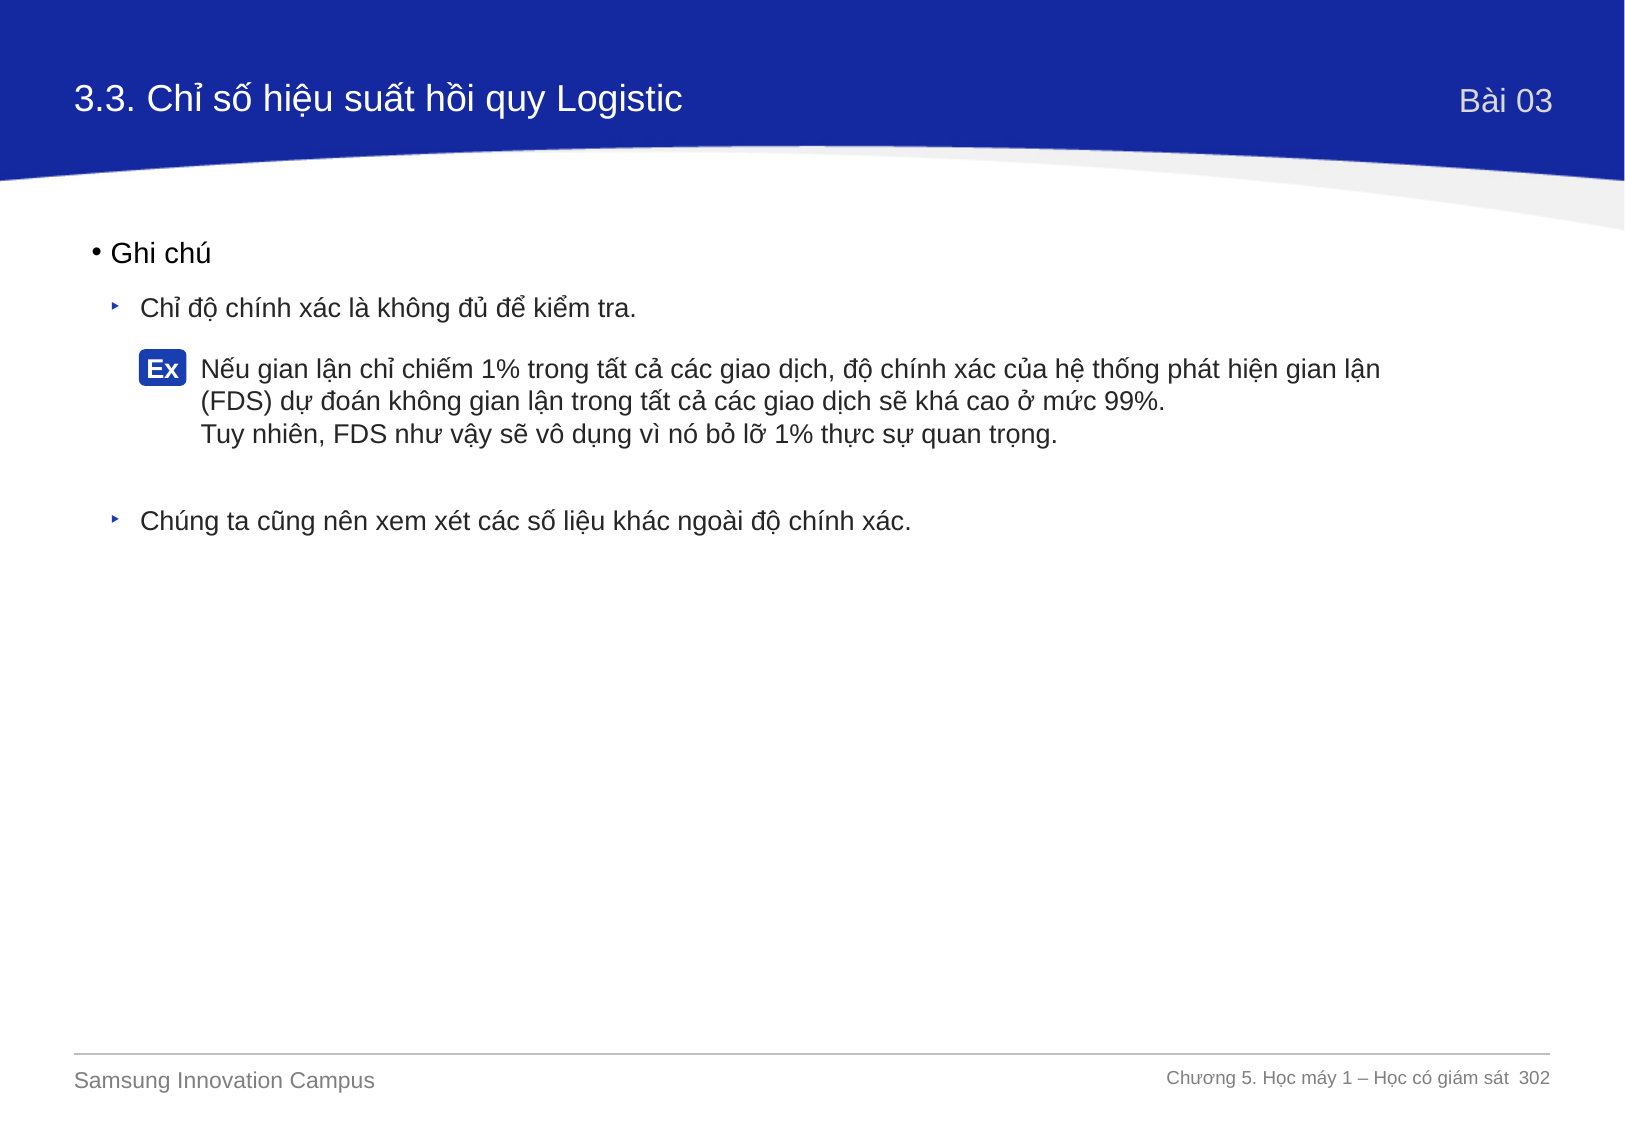

3.3. Chỉ số hiệu suất hồi quy Logistic
Bài 03
Ghi chú
Chỉ độ chính xác là không đủ để kiểm tra.
Nếu gian lận chỉ chiếm 1% trong tất cả các giao dịch, độ chính xác của hệ thống phát hiện gian lận (FDS) dự đoán không gian lận trong tất cả các giao dịch sẽ khá cao ở mức 99%.
Tuy nhiên, FDS như vậy sẽ vô dụng vì nó bỏ lỡ 1% thực sự quan trọng.
Ex
Chúng ta cũng nên xem xét các số liệu khác ngoài độ chính xác.